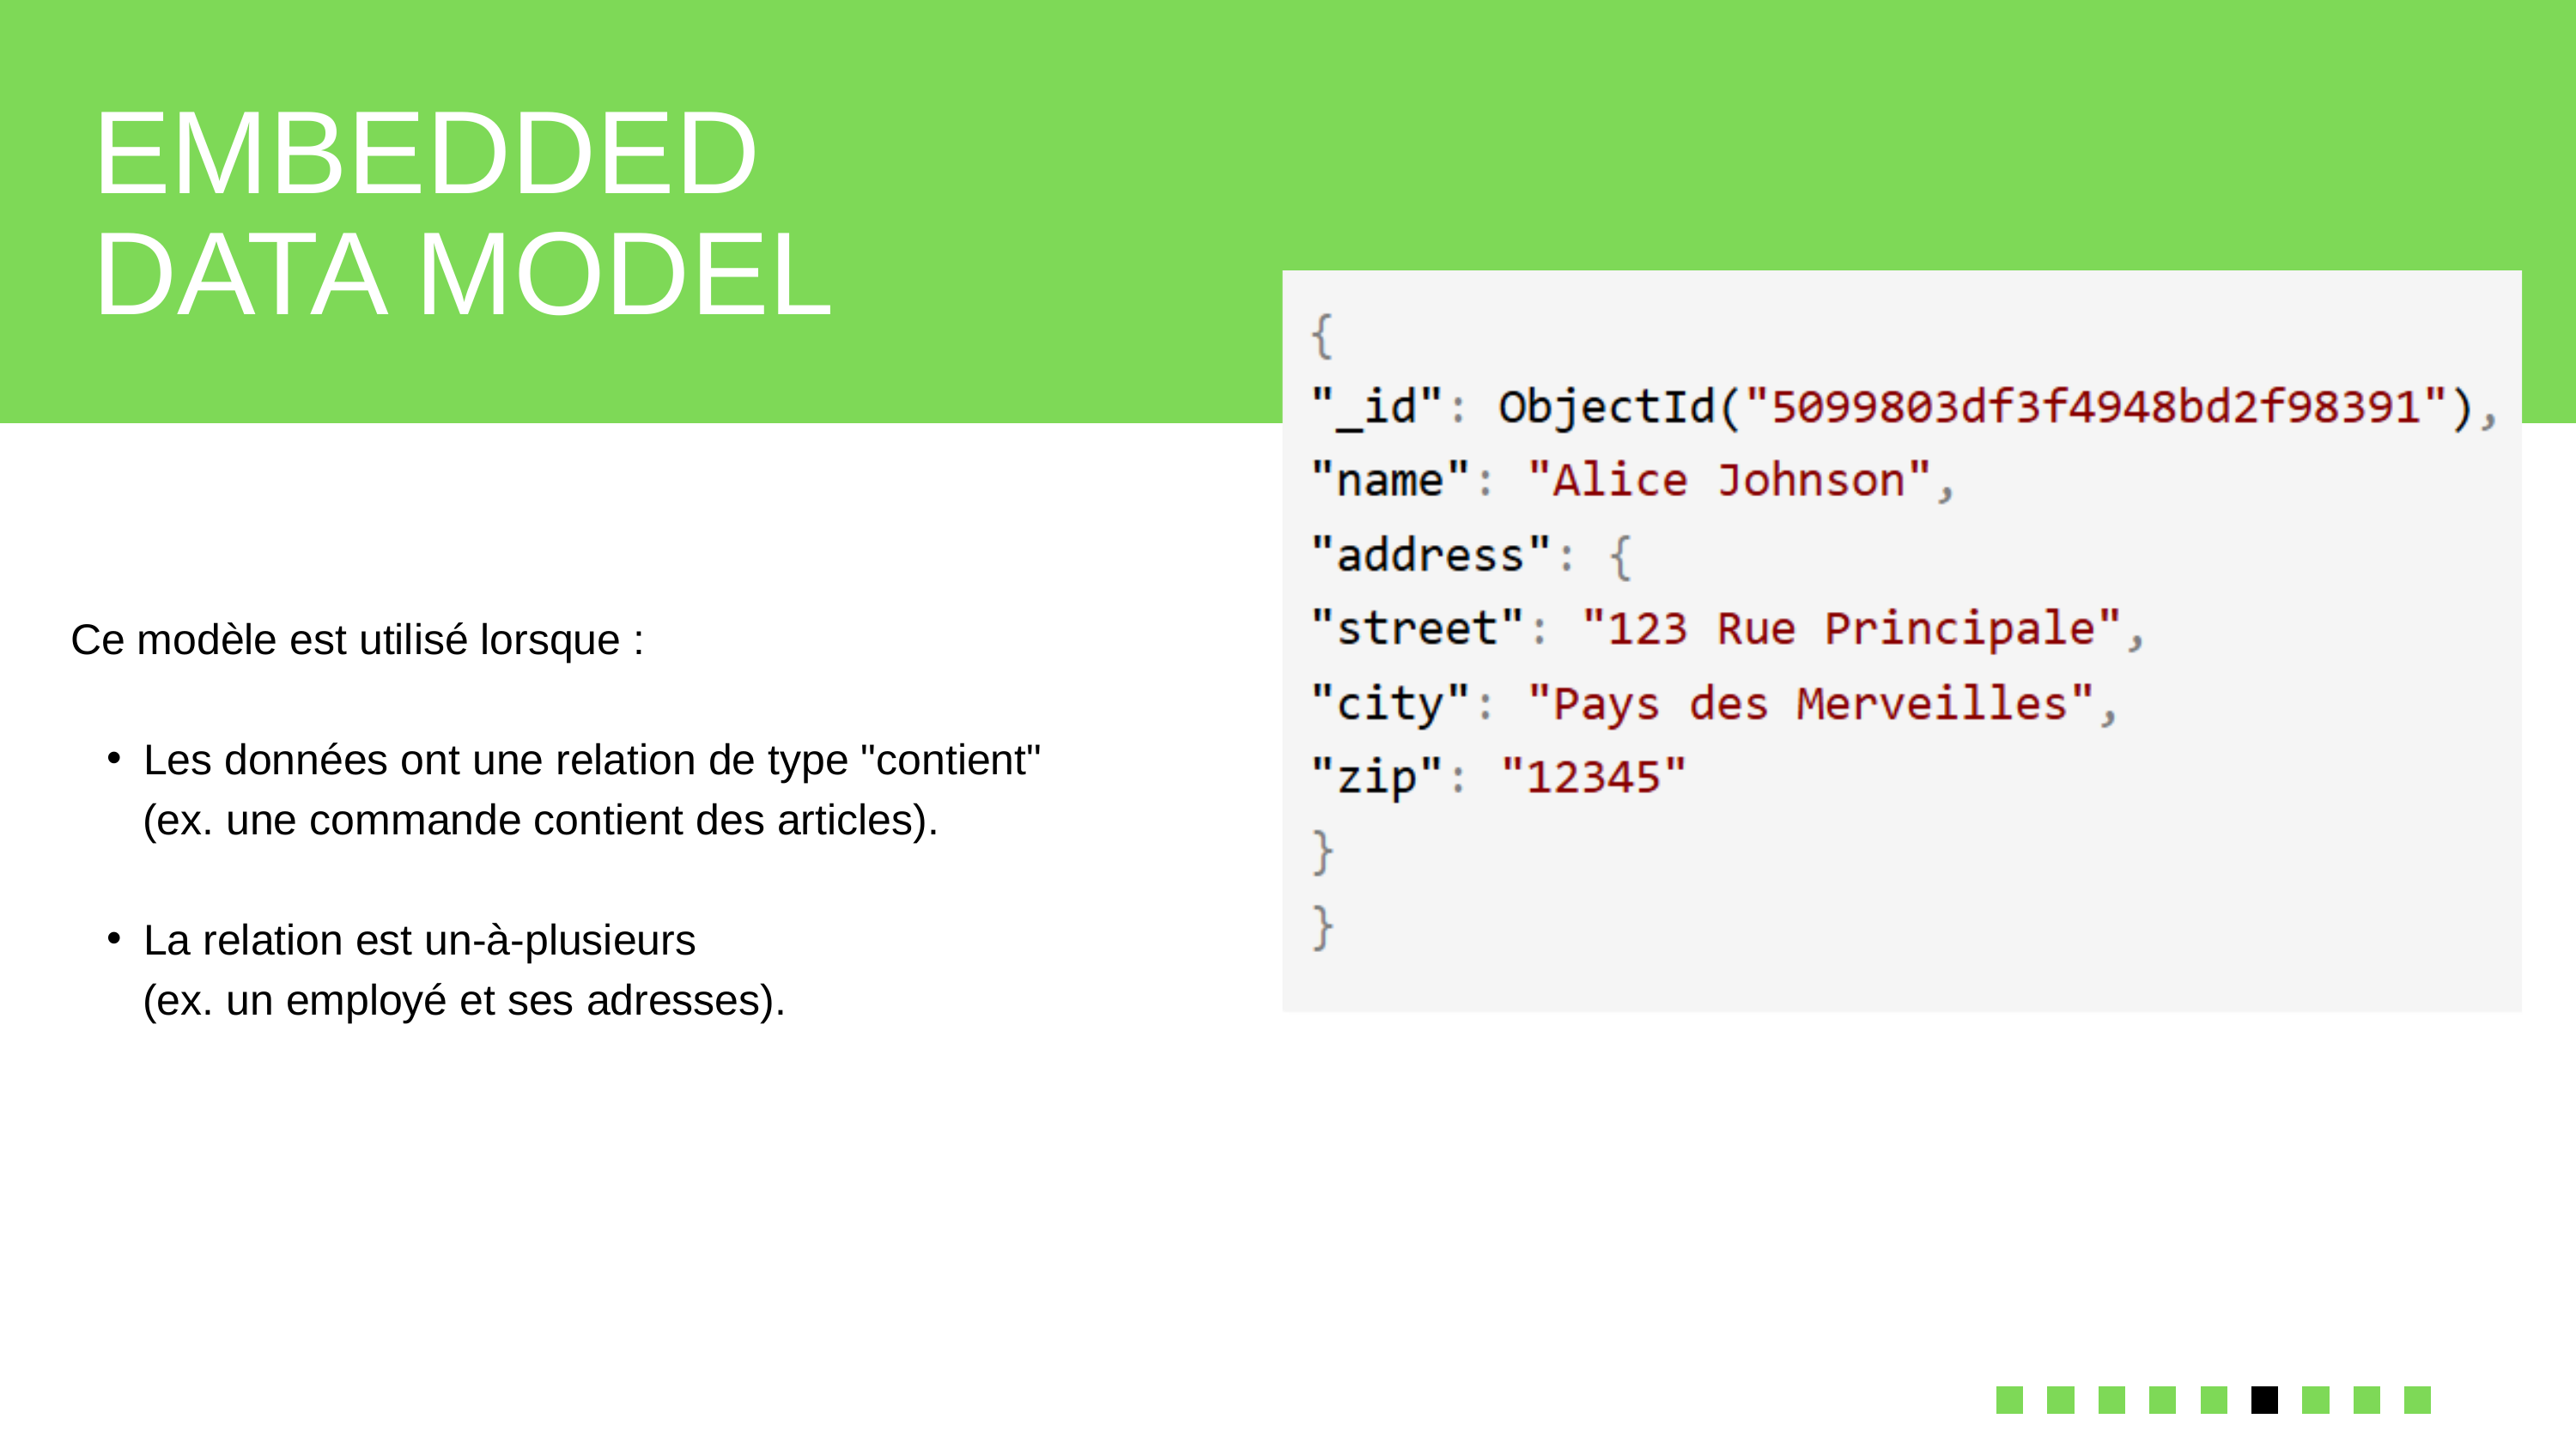

EMBEDDED DATA MODEL

Ce modèle est utilisé lorsque :

Les données ont une relation de type "contient"
      (ex. une commande contient des articles).

La relation est un-à-plusieurs
      (ex. un employé et ses adresses).